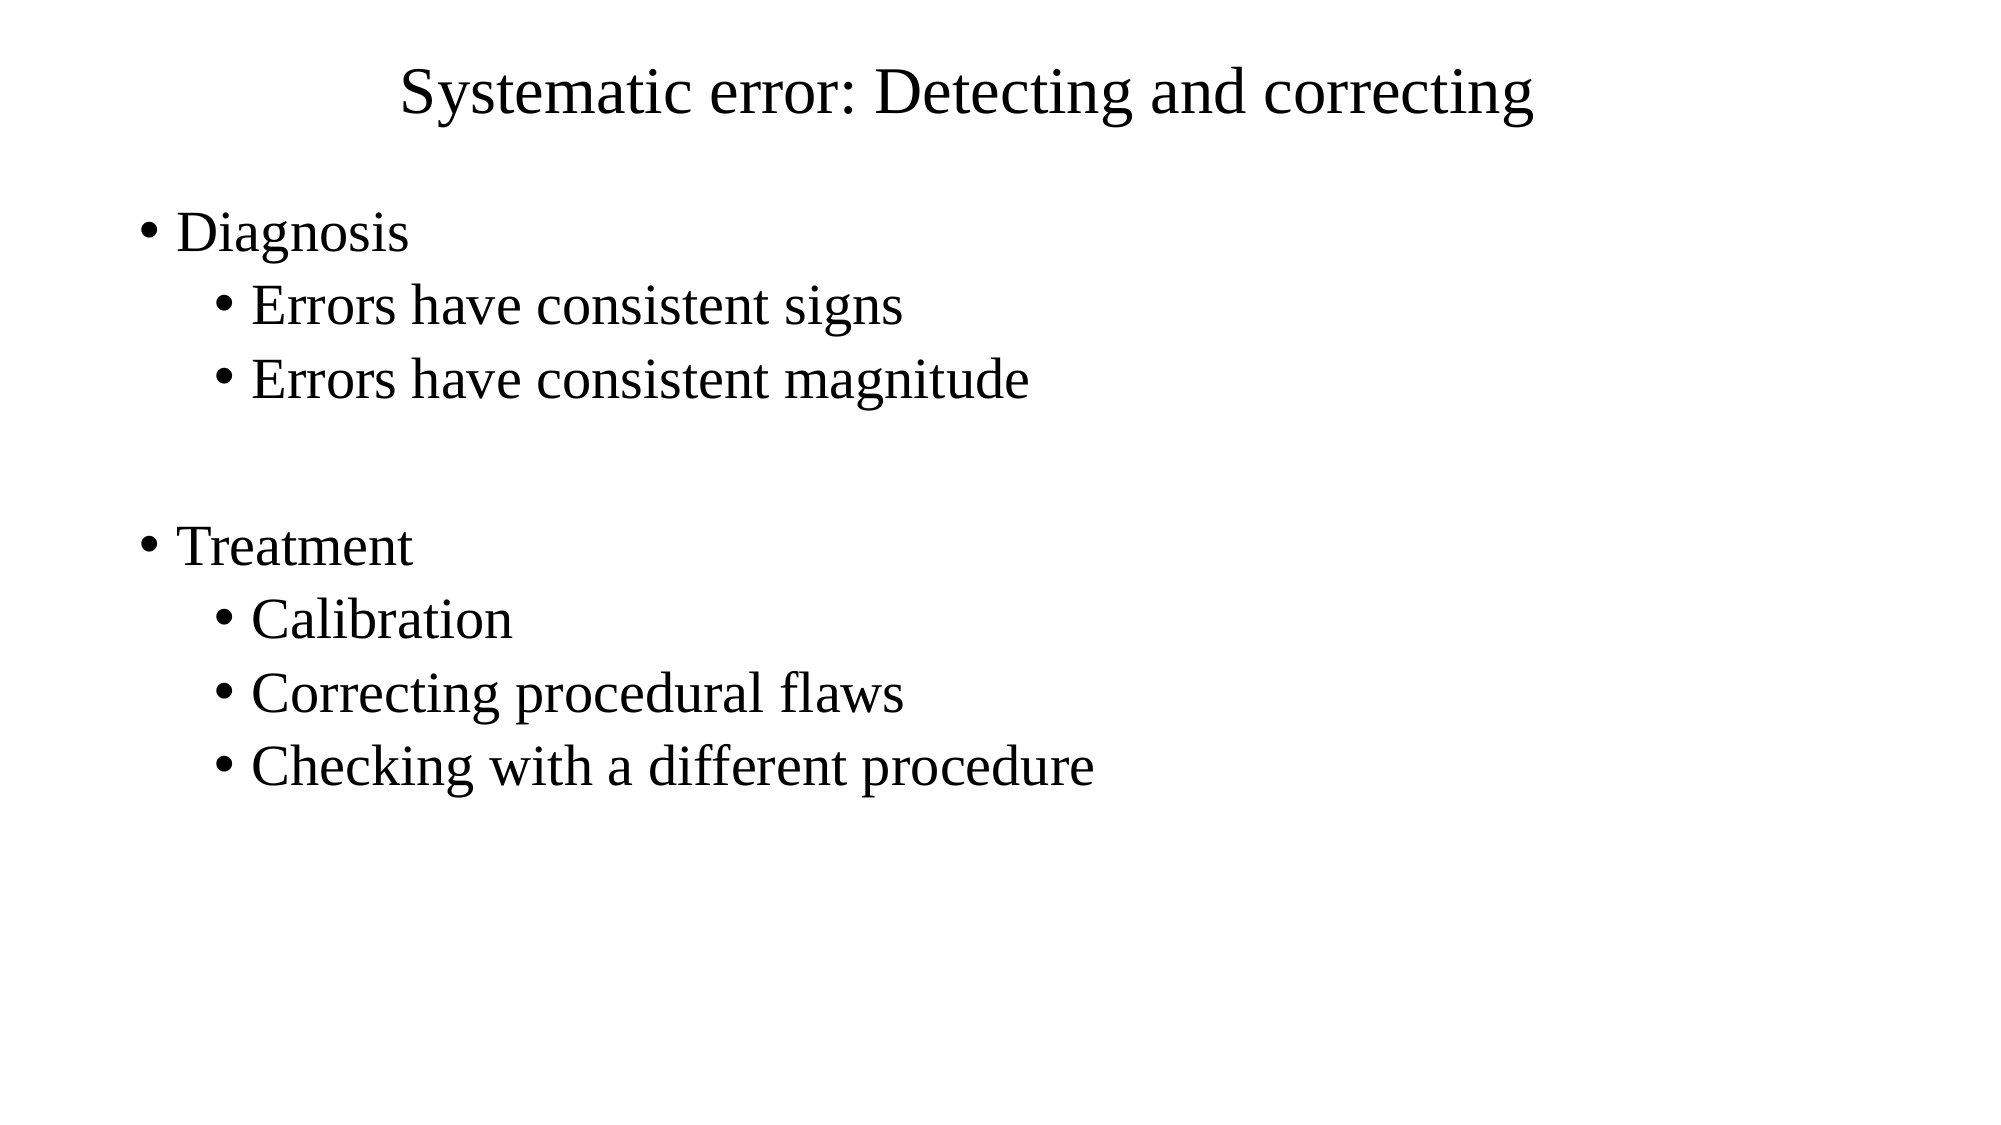

# Systematic error: Detecting and correcting
Diagnosis
Errors have consistent signs
Errors have consistent magnitude

Treatment
Calibration
Correcting procedural flaws
Checking with a different procedure